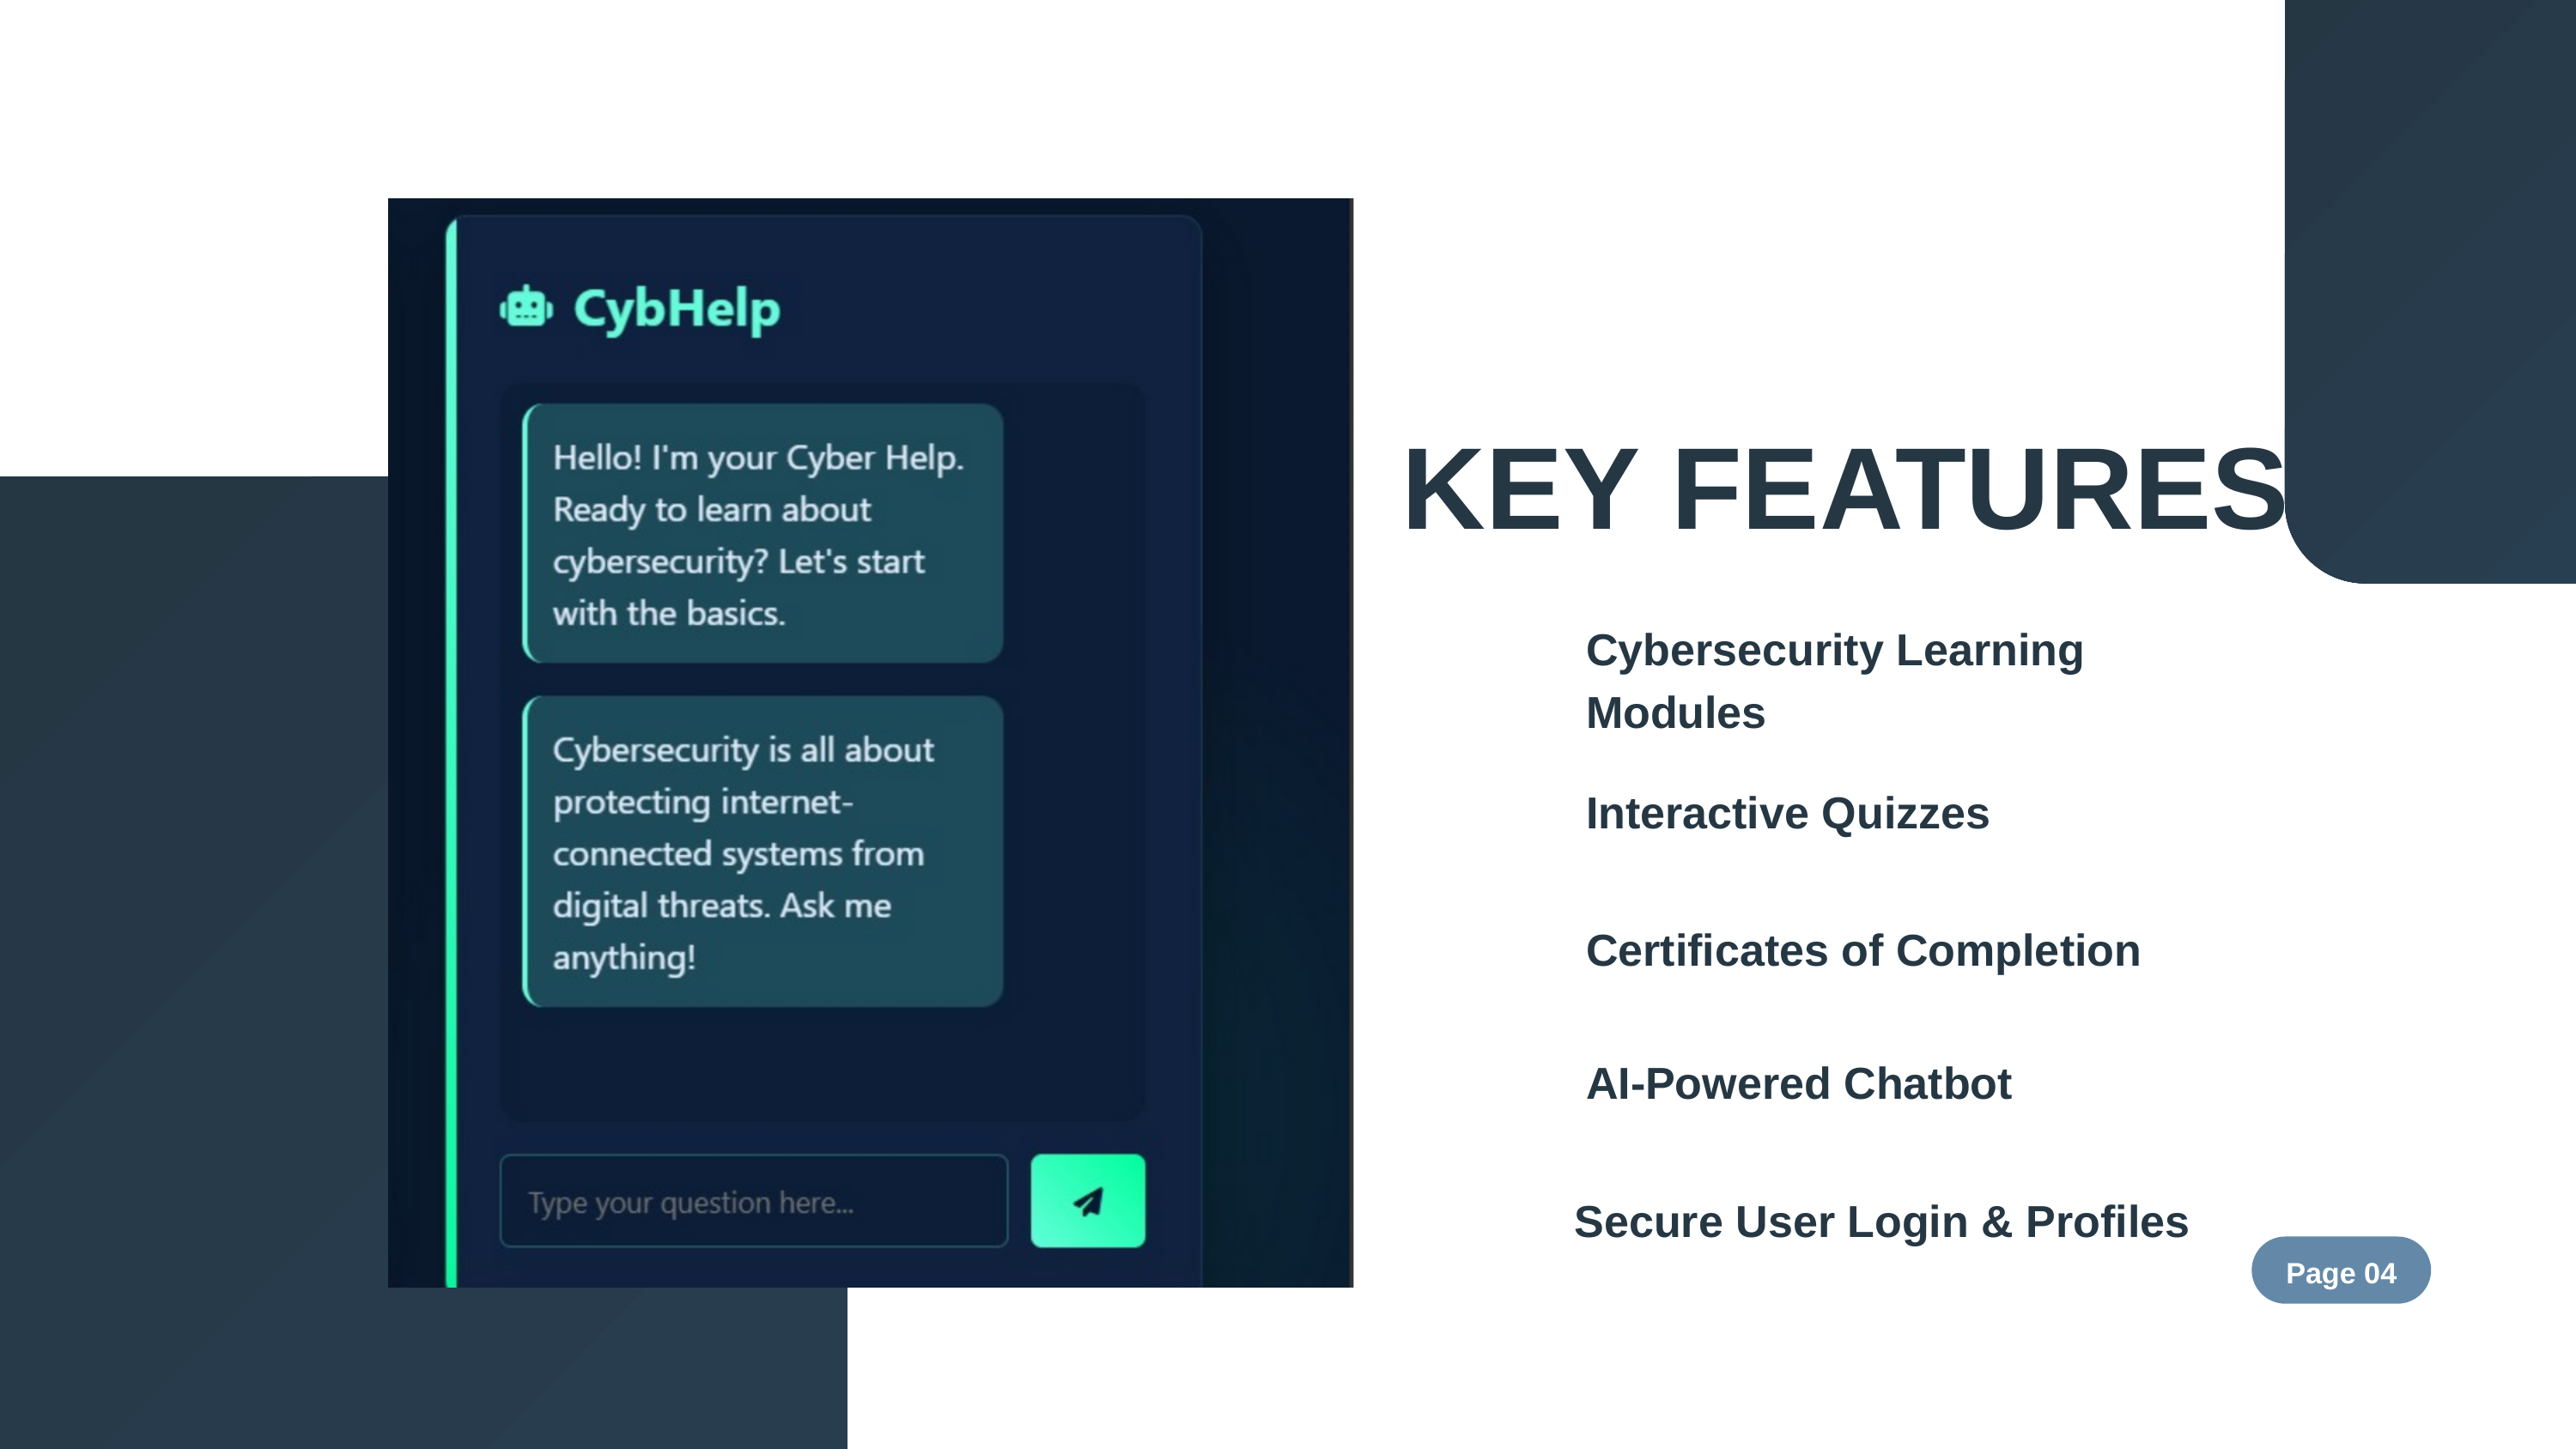

KEY FEATURES

Cybersecurity Learning Modules
Interactive Quizzes
Certificates of Completion
AI-Powered Chatbot
Secure User Login & Profiles

Page 04